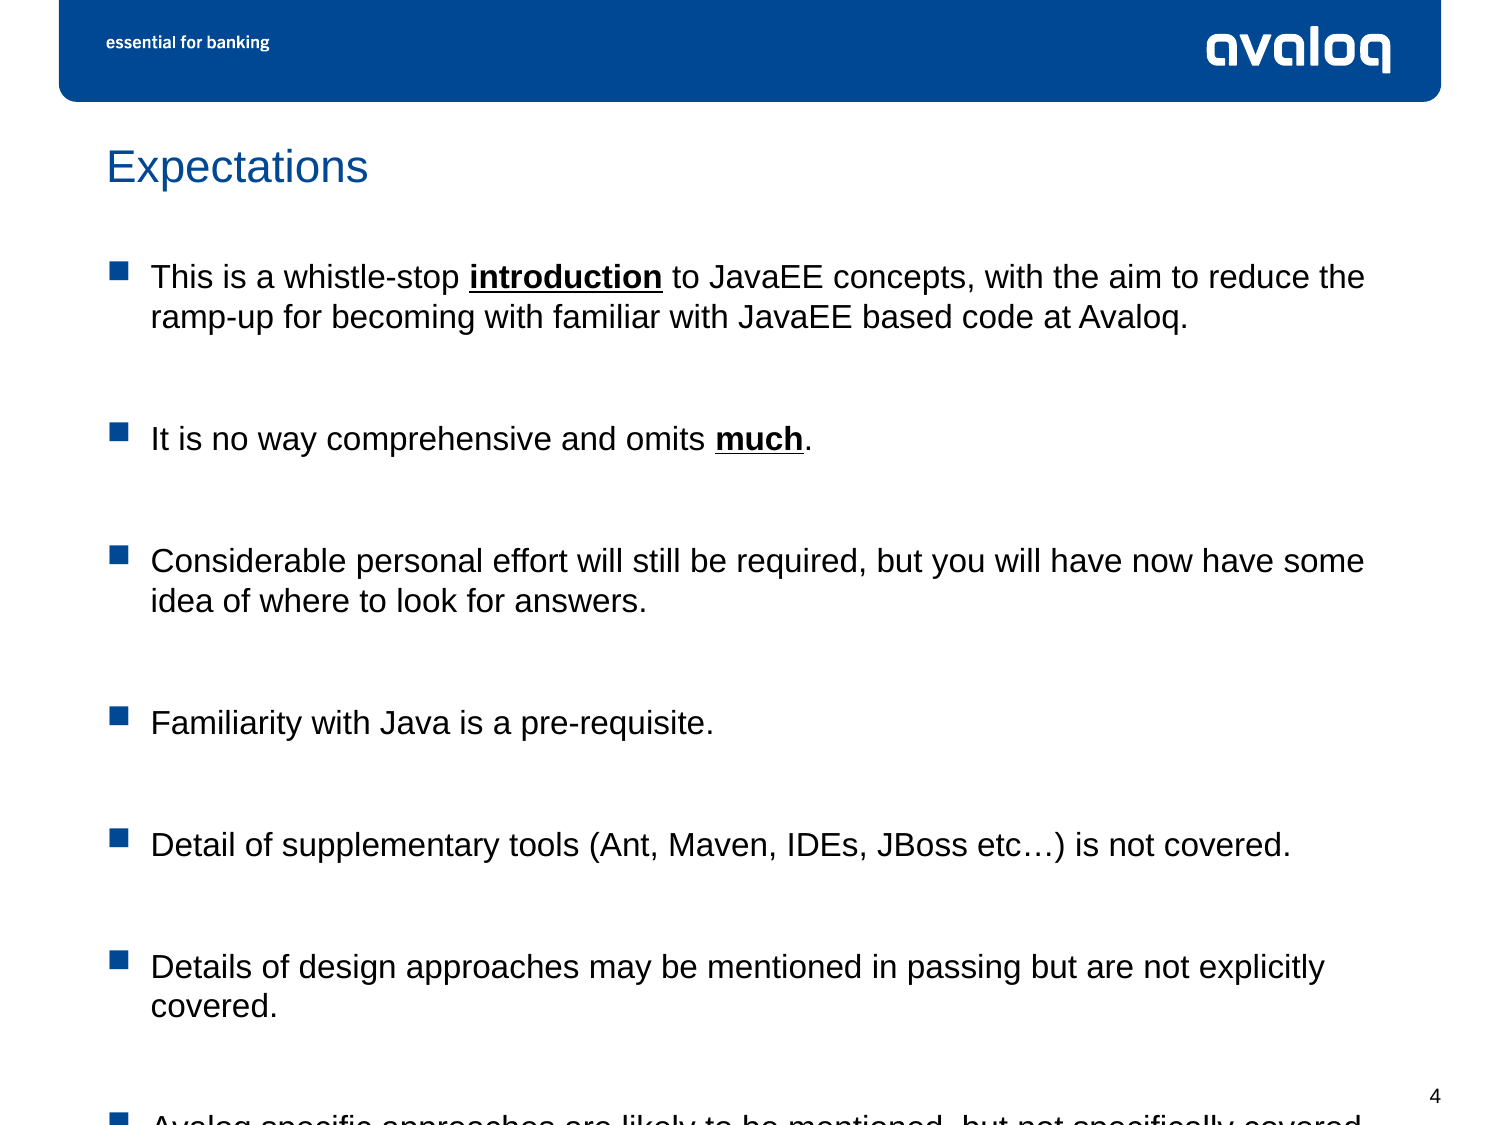

# Expectations
This is a whistle-stop introduction to JavaEE concepts, with the aim to reduce the ramp-up for becoming with familiar with JavaEE based code at Avaloq.

It is no way comprehensive and omits much.

Considerable personal effort will still be required, but you will have now have some idea of where to look for answers.

Familiarity with Java is a pre-requisite.

Detail of supplementary tools (Ant, Maven, IDEs, JBoss etc…) is not covered.

Details of design approaches may be mentioned in passing but are not explicitly covered.

Avaloq specific approaches are likely to be mentioned, but not specifically covered.
4